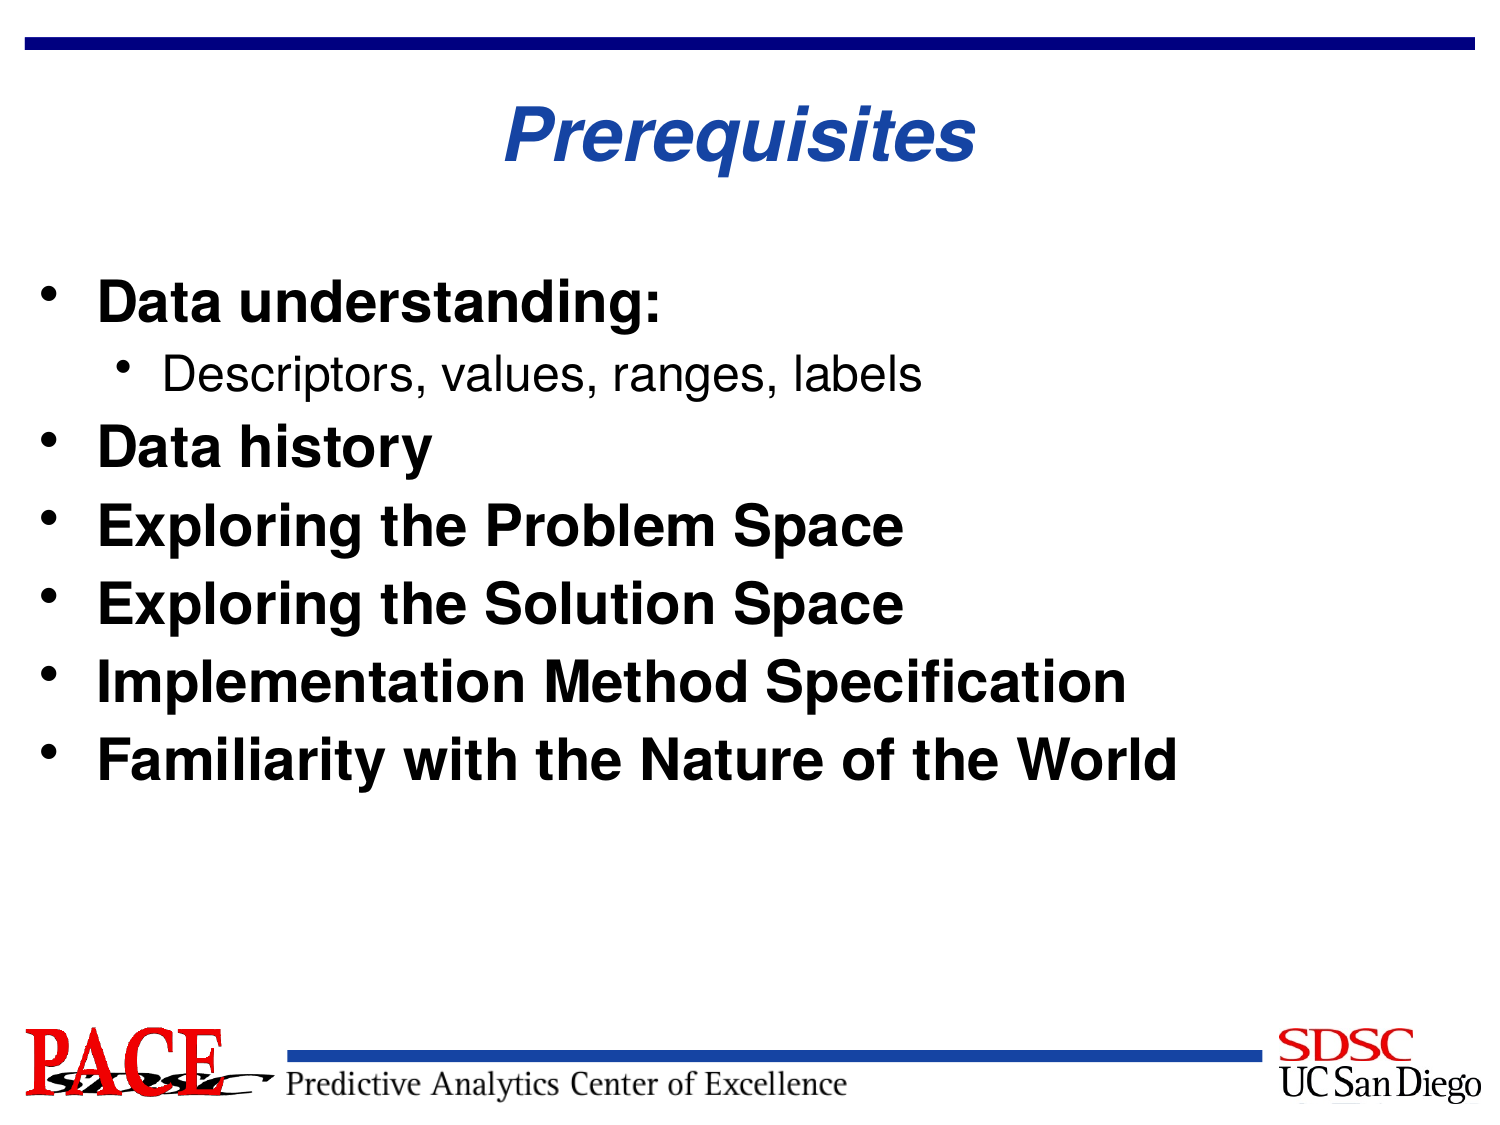

# Prerequisites
Data understanding:
Descriptors, values, ranges, labels
Data history
Exploring the Problem Space
Exploring the Solution Space
Implementation Method Specification
Familiarity with the Nature of the World